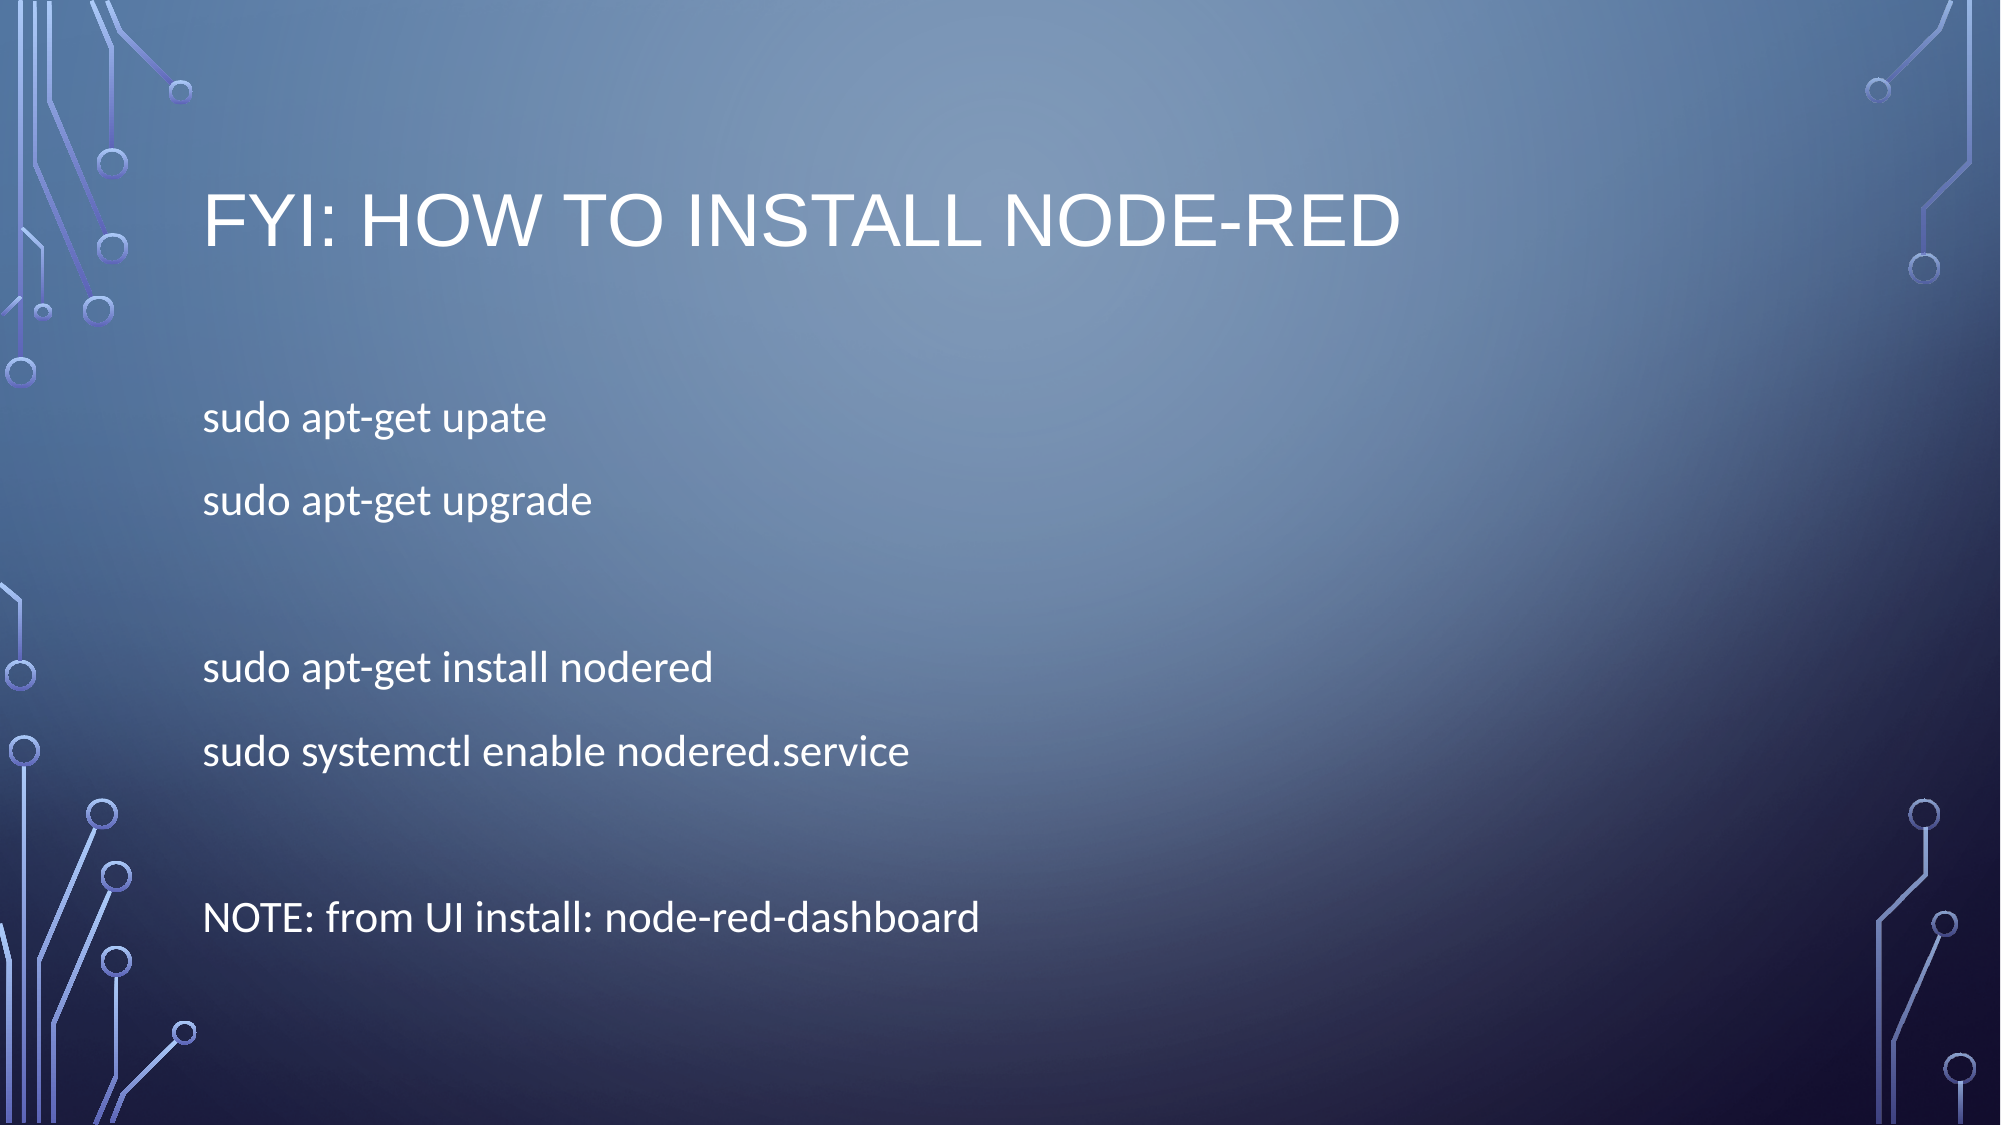

# FYI: How to INSTALL Node-Red
sudo apt-get upate
sudo apt-get upgrade

sudo apt-get install nodered
sudo systemctl enable nodered.service

NOTE: from UI install: node-red-dashboard